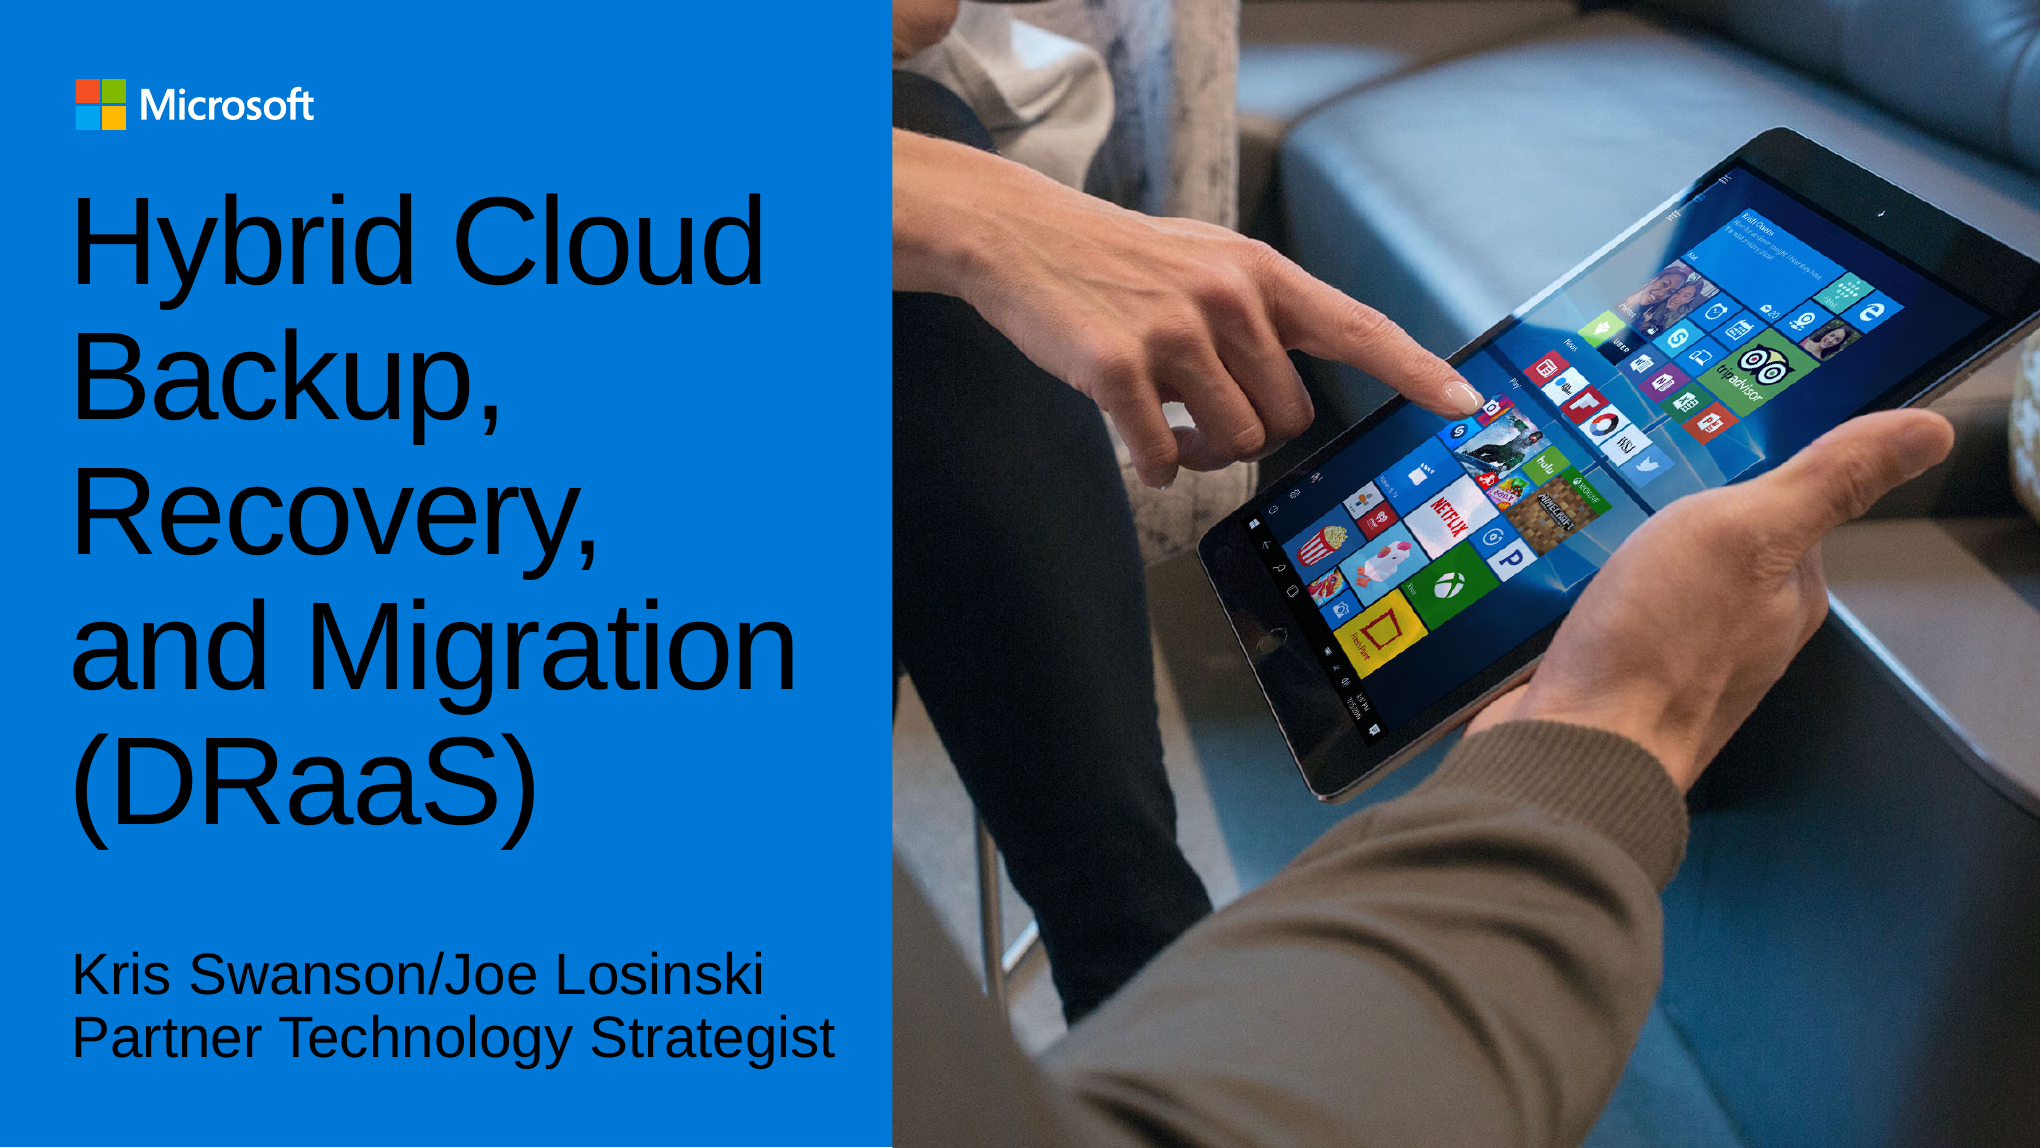

# Hybrid Cloud Backup, Recovery, and Migration (DRaaS)
Kris Swanson/Joe Losinski
Partner Technology Strategist